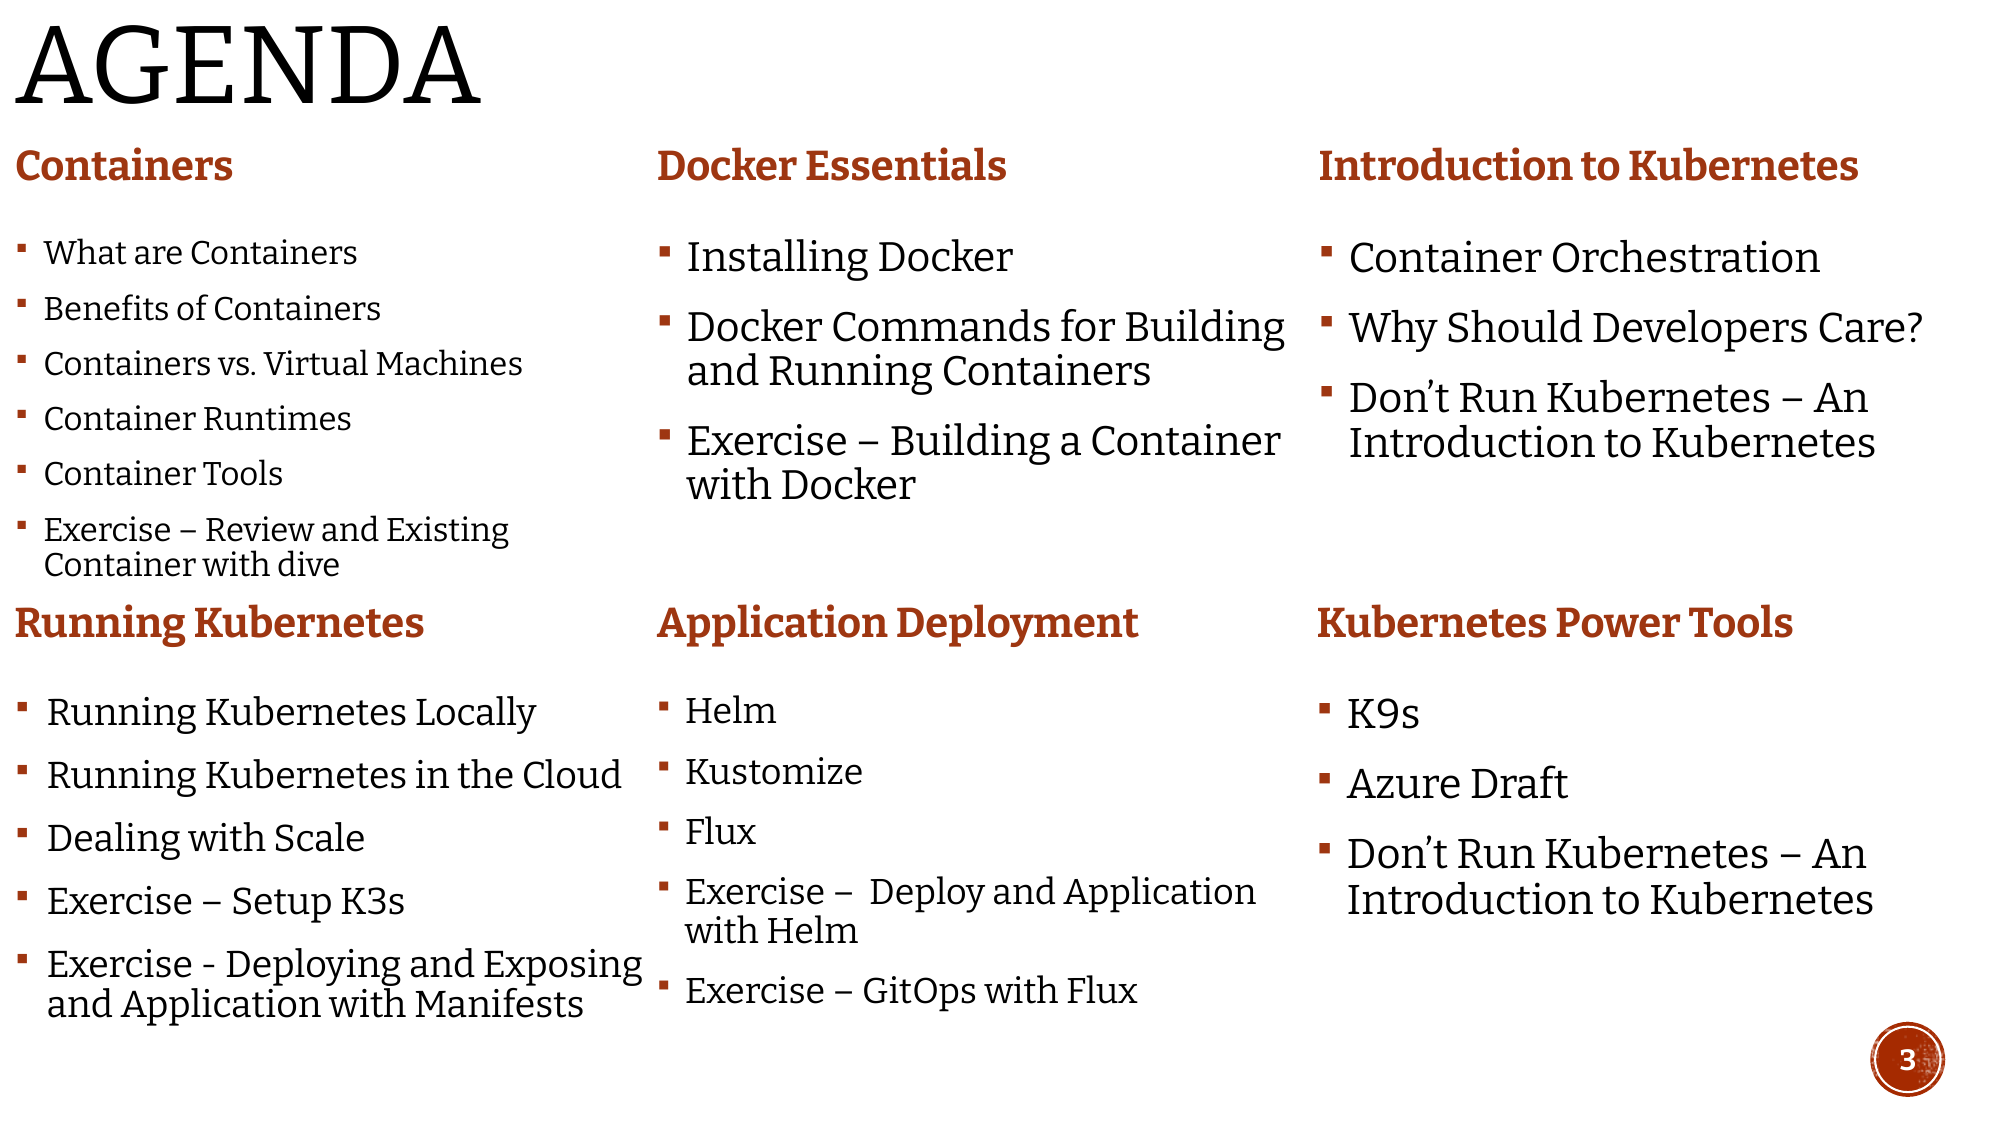

# Agenda
Containers
Docker Essentials
Introduction to Kubernetes
What are Containers
Benefits of Containers
Containers vs. Virtual Machines
Container Runtimes
Container Tools
Exercise – Review and Existing Container with dive
Installing Docker
Docker Commands for Building and Running Containers
Exercise – Building a Container with Docker

Container Orchestration
Why Should Developers Care?
Don’t Run Kubernetes – An Introduction to Kubernetes

Running Kubernetes
Application Deployment
Kubernetes Power Tools
Running Kubernetes Locally
Running Kubernetes in the Cloud
Dealing with Scale
Exercise – Setup K3s
Exercise - Deploying and Exposing and Application with Manifests
Helm
Kustomize
Flux
Exercise –  Deploy and Application with Helm
Exercise – GitOps with Flux

K9s
Azure Draft
Don’t Run Kubernetes – An Introduction to Kubernetes

3